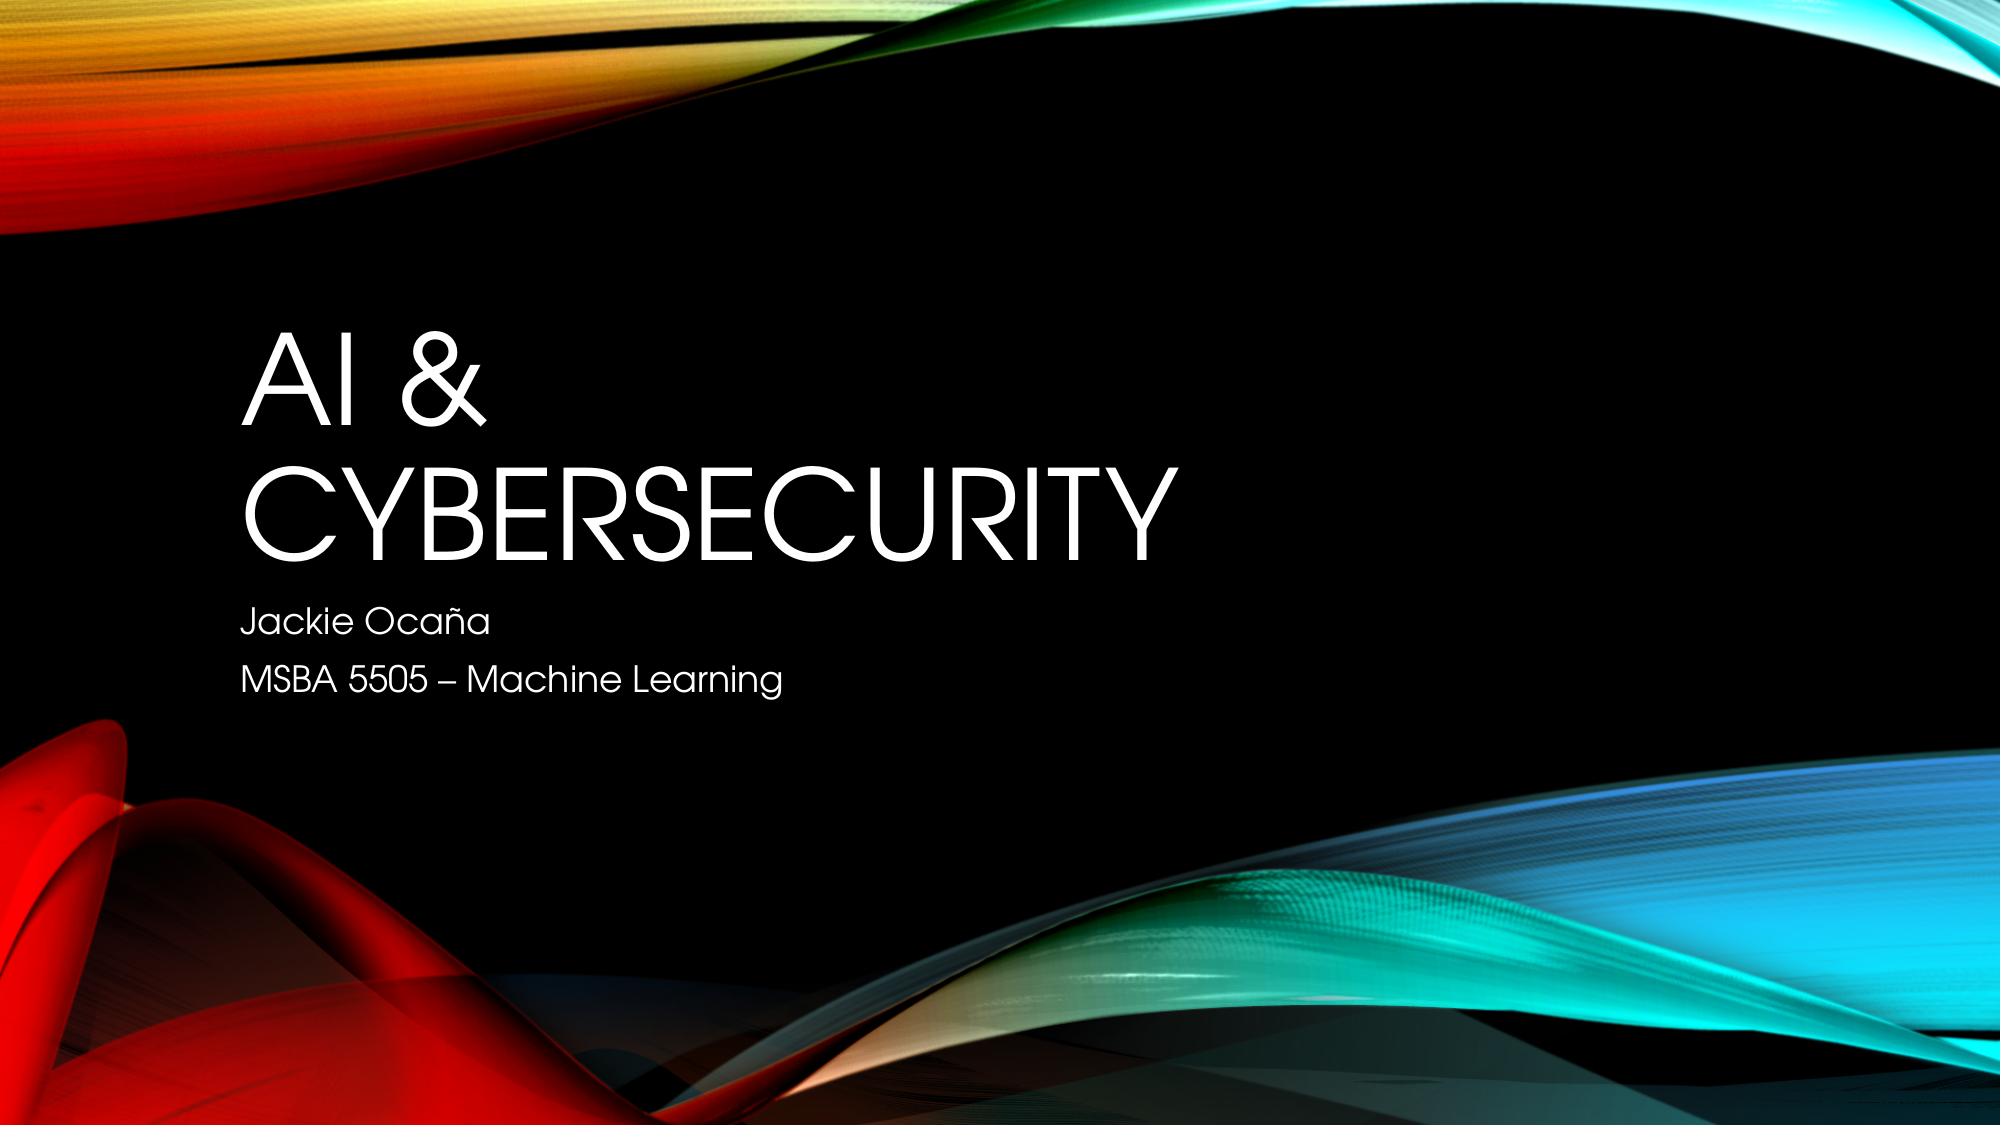

# AI & cybersecurity
Jackie Ocaña
MSBA 5505 – Machine Learning